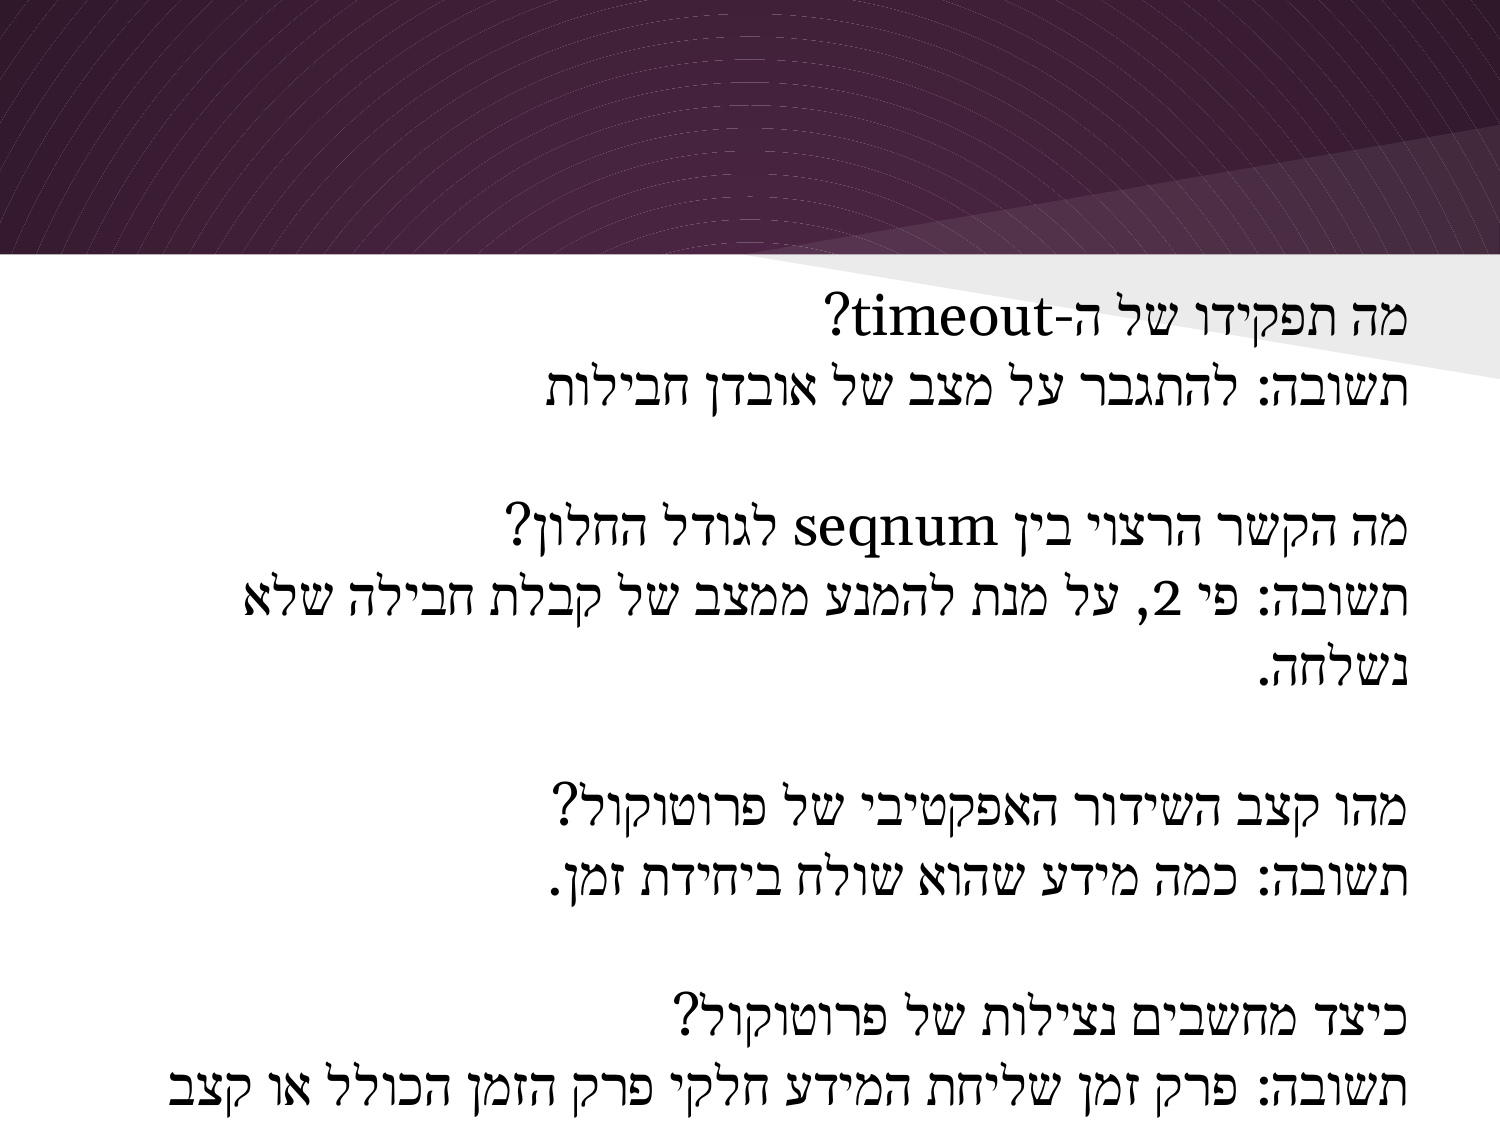

מה תפקידו של ה-timeout?
תשובה: להתגבר על מצב של אובדן חבילות

מה הקשר הרצוי בין seqnum לגודל החלון?
תשובה: פי 2, על מנת להמנע ממצב של קבלת חבילה שלא נשלחה.

מהו קצב השידור האפקטיבי של פרוטוקול?
תשובה: כמה מידע שהוא שולח ביחידת זמן.

כיצד מחשבים נצילות של פרוטוקול?
תשובה: פרק זמן שליחת המידע חלקי פרק הזמן הכולל או קצב השידור האפקטיבי חלקי קצב השידור המקסימאלי.

# שאלות